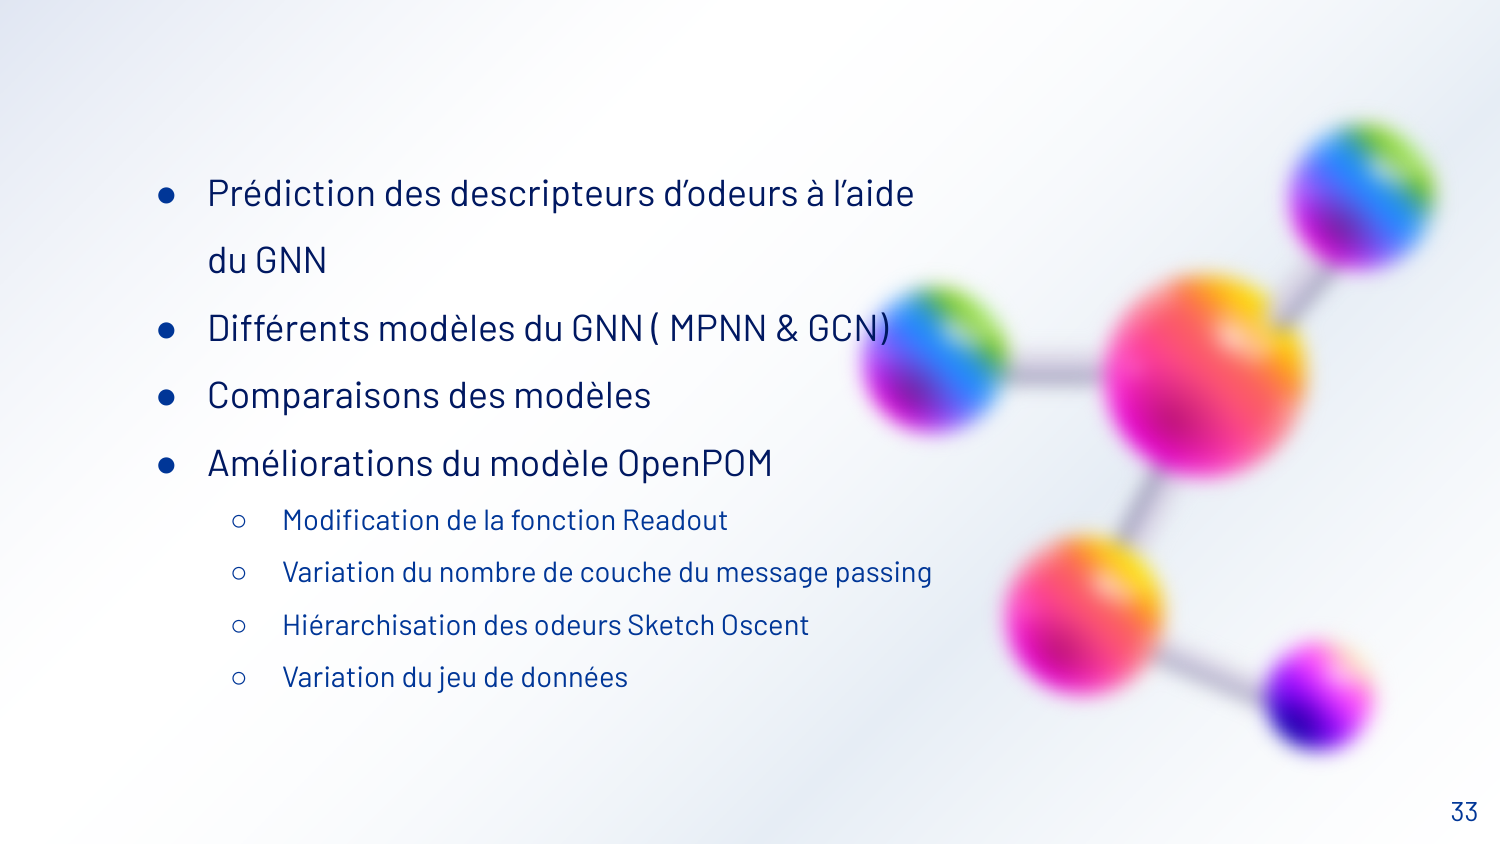

Prédiction des descripteurs d’odeurs à l’aide du GNN
Différents modèles du GNN ( MPNN & GCN)
Comparaisons des modèles
Améliorations du modèle OpenPOM
Modification de la fonction Readout
Variation du nombre de couche du message passing
Hiérarchisation des odeurs Sketch Oscent
Variation du jeu de données
33